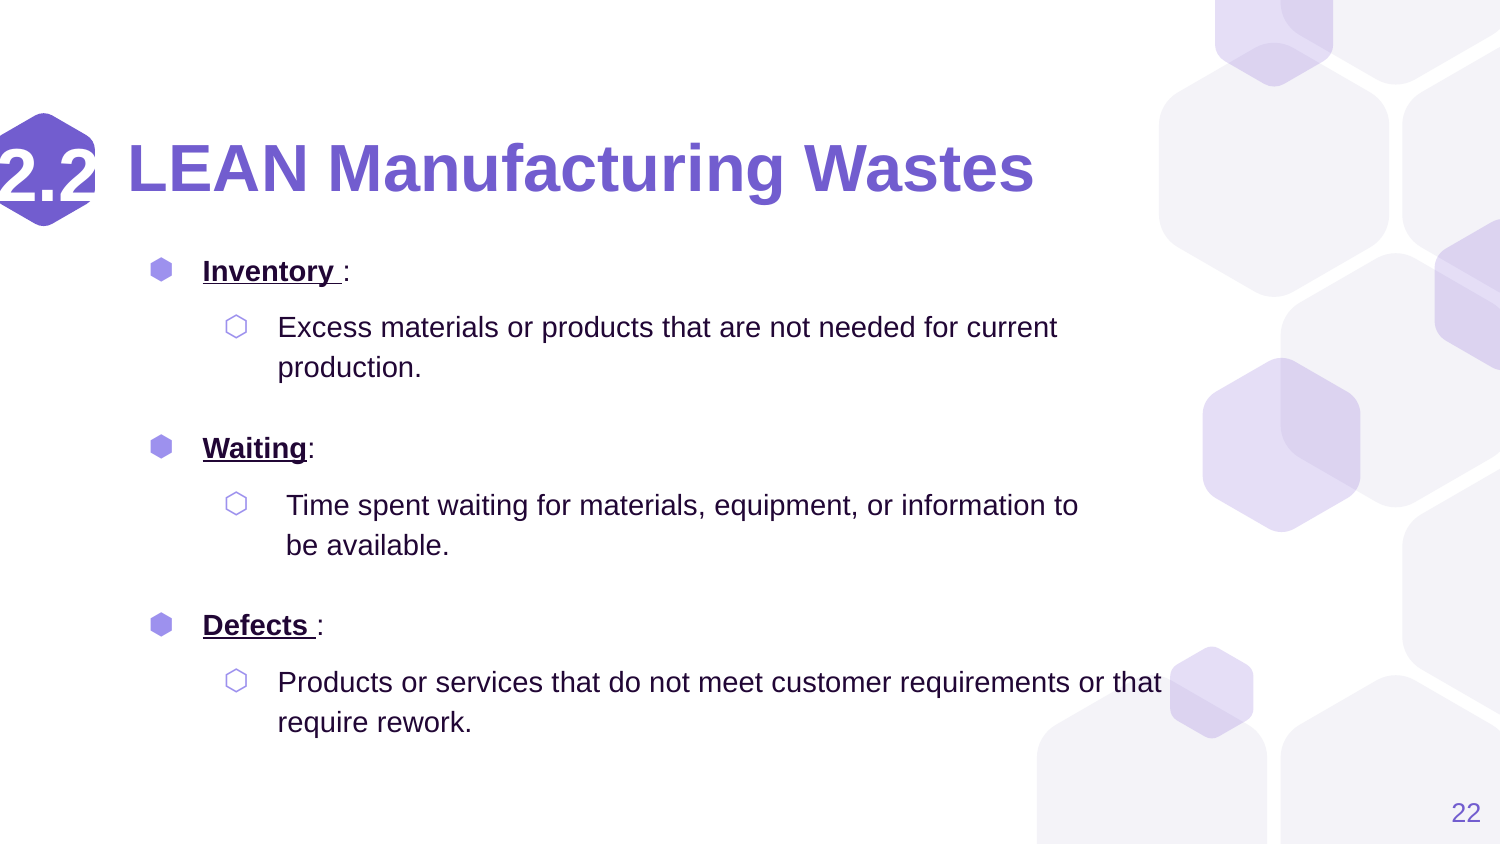

2.2
# LEAN Manufacturing Wastes
Inventory :
Excess materials or products that are not needed for current production.
Waiting:
 Time spent waiting for materials, equipment, or information to
 be available.
Defects :
Products or services that do not meet customer requirements or that
require rework.

22